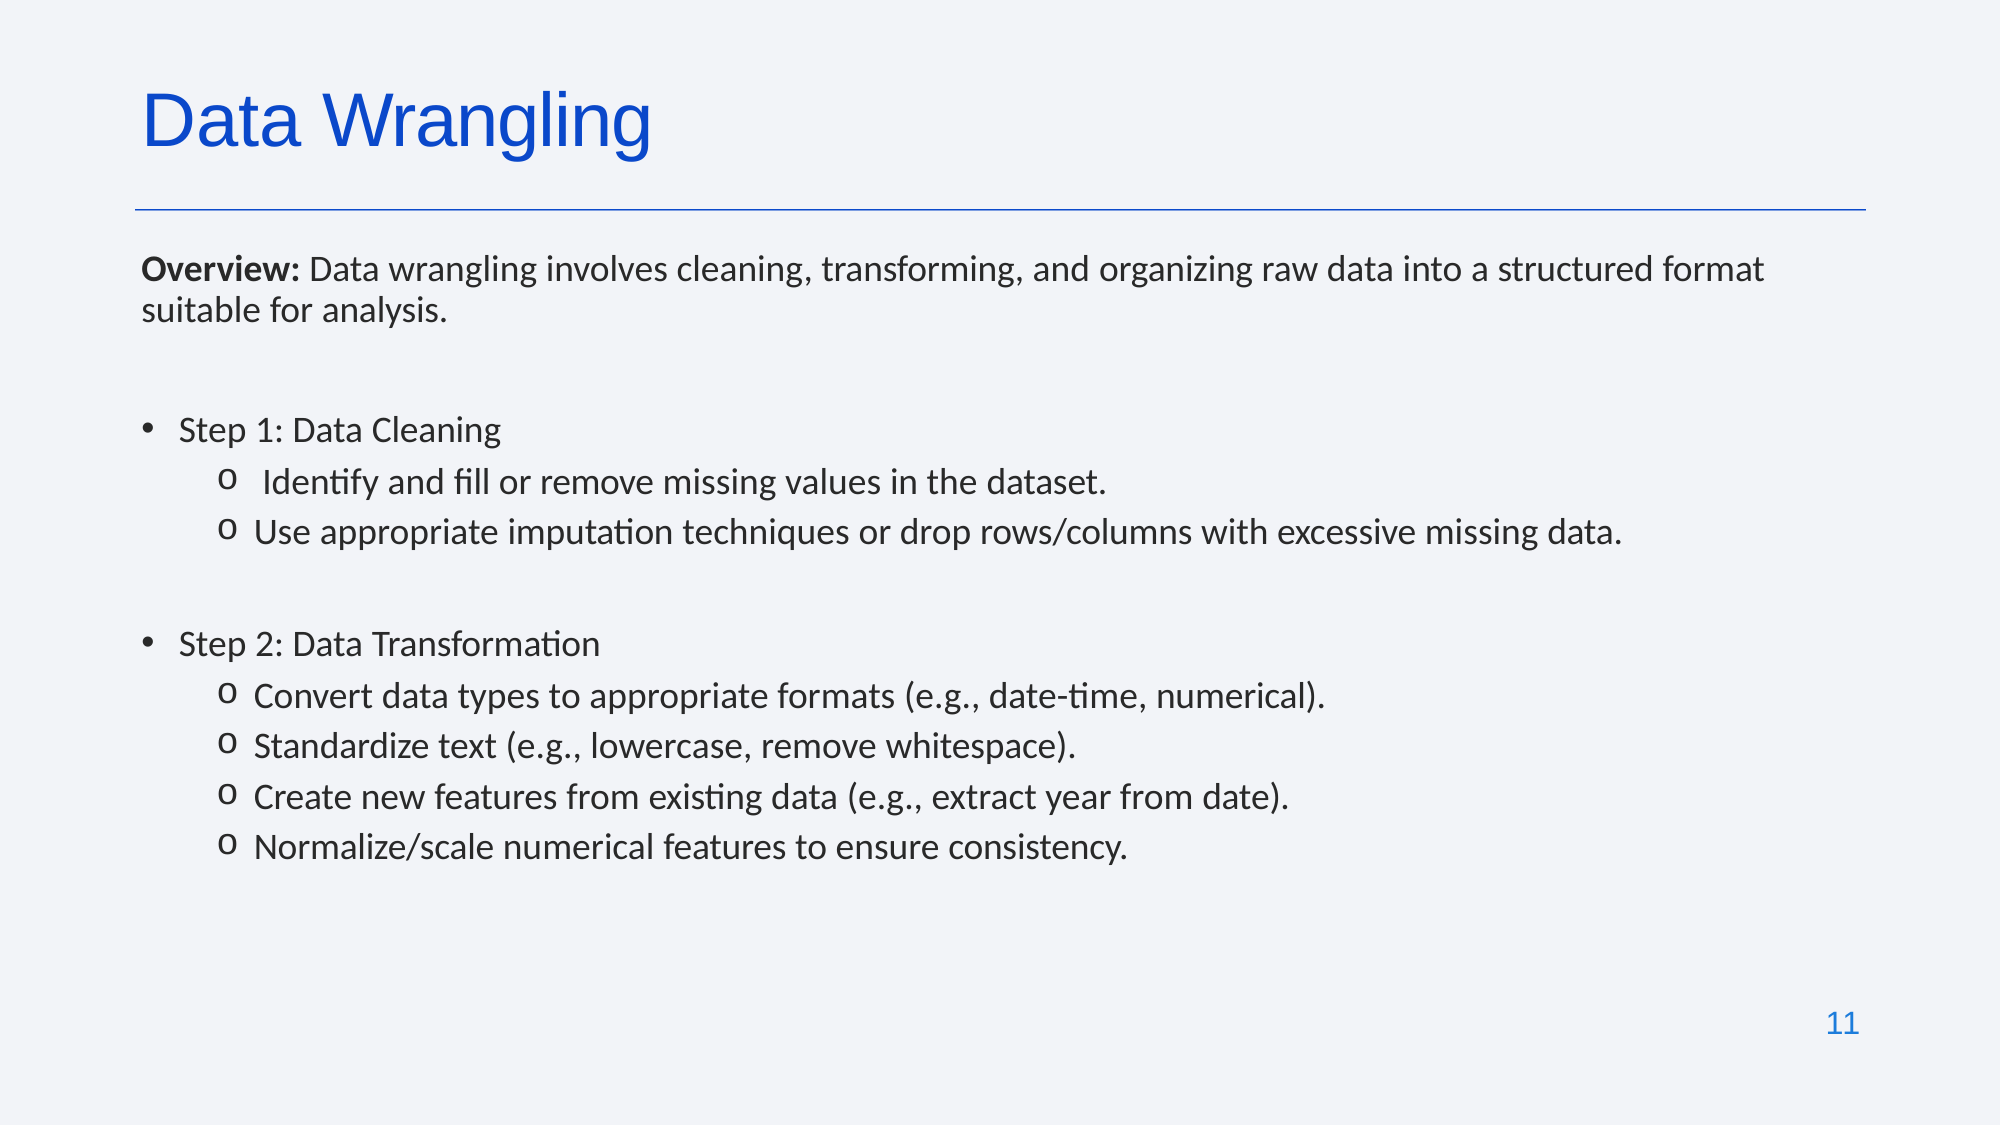

# Data Wrangling
Overview: Data wrangling involves cleaning, transforming, and organizing raw data into a structured format suitable for analysis.

Step 1: Data Cleaning
Identify and fill or remove missing values in the dataset.
Use appropriate imputation techniques or drop rows/columns with excessive missing data.

Step 2: Data Transformation
Convert data types to appropriate formats (e.g., date-time, numerical).
Standardize text (e.g., lowercase, remove whitespace).
Create new features from existing data (e.g., extract year from date).
Normalize/scale numerical features to ensure consistency.
11